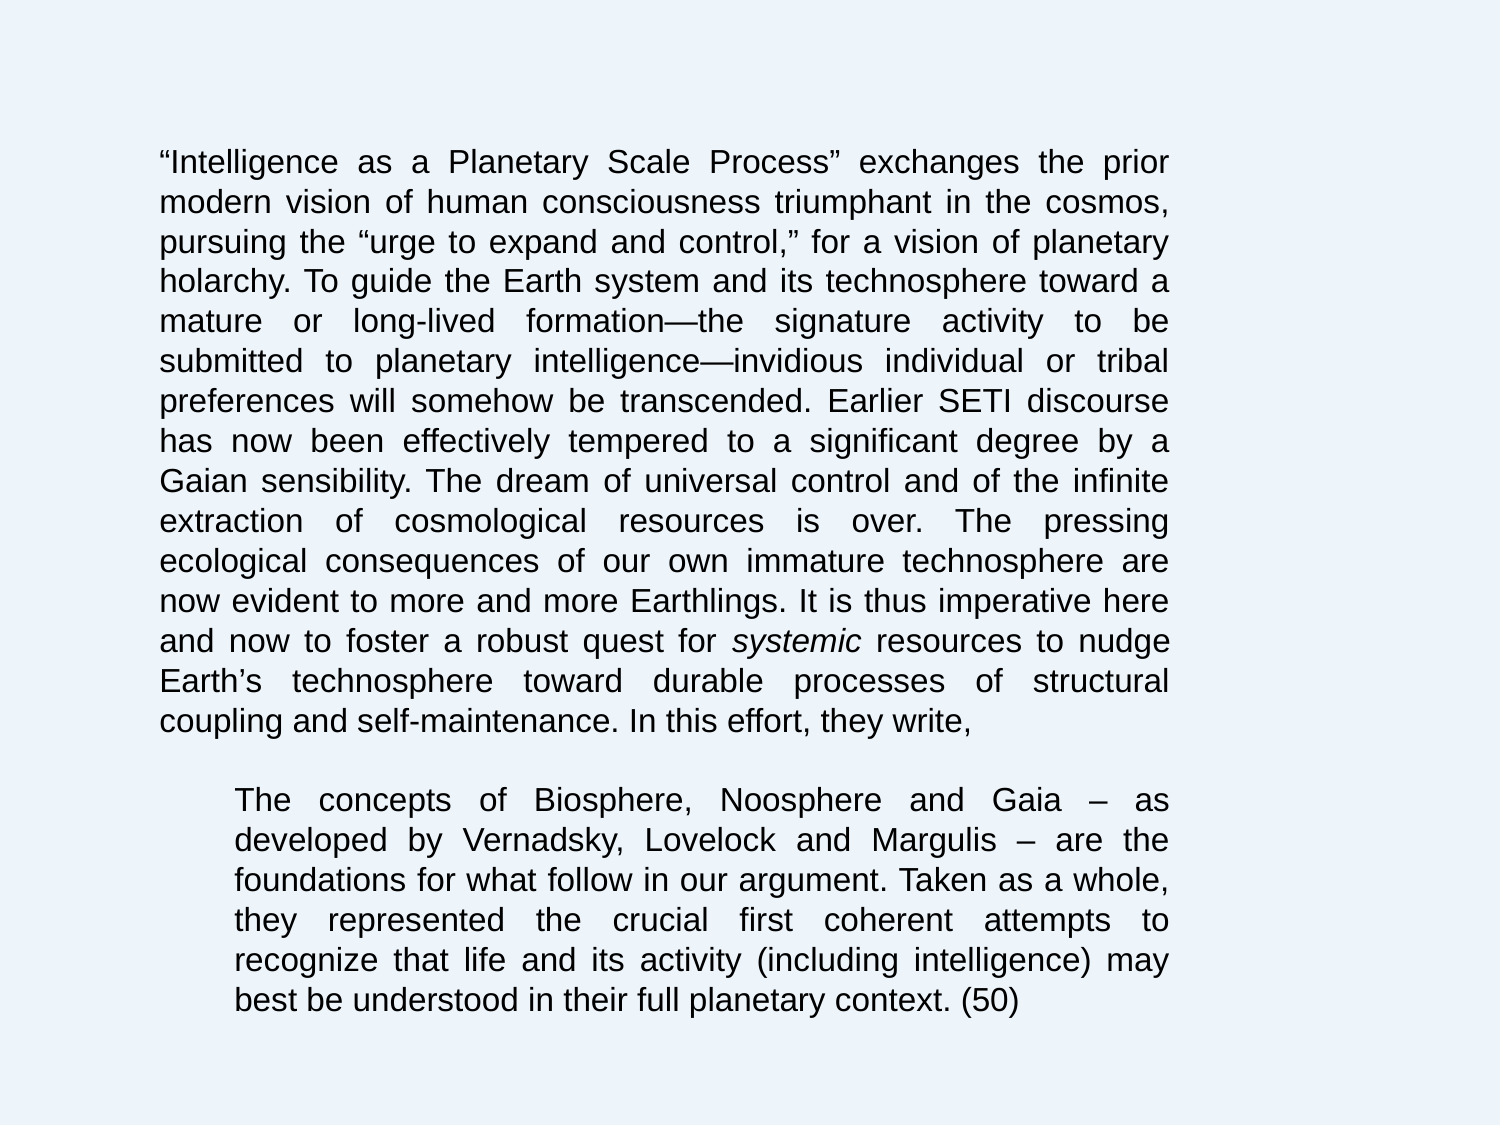

“Intelligence as a Planetary Scale Process” exchanges the prior modern vision of human consciousness triumphant in the cosmos, pursuing the “urge to expand and control,” for a vision of planetary holarchy. To guide the Earth system and its technosphere toward a mature or long-lived formation—the signature activity to be submitted to planetary intelligence—invidious individual or tribal preferences will somehow be transcended. Earlier SETI discourse has now been effectively tempered to a significant degree by a Gaian sensibility. The dream of universal control and of the infinite extraction of cosmological resources is over. The pressing ecological consequences of our own immature technosphere are now evident to more and more Earthlings. It is thus imperative here and now to foster a robust quest for systemic resources to nudge Earth’s technosphere toward durable processes of structural coupling and self-maintenance. In this effort, they write,

The concepts of Biosphere, Noosphere and Gaia – as developed by Vernadsky, Lovelock and Margulis – are the foundations for what follow in our argument. Taken as a whole, they represented the crucial first coherent attempts to recognize that life and its activity (including intelligence) may best be understood in their full planetary context. (50)